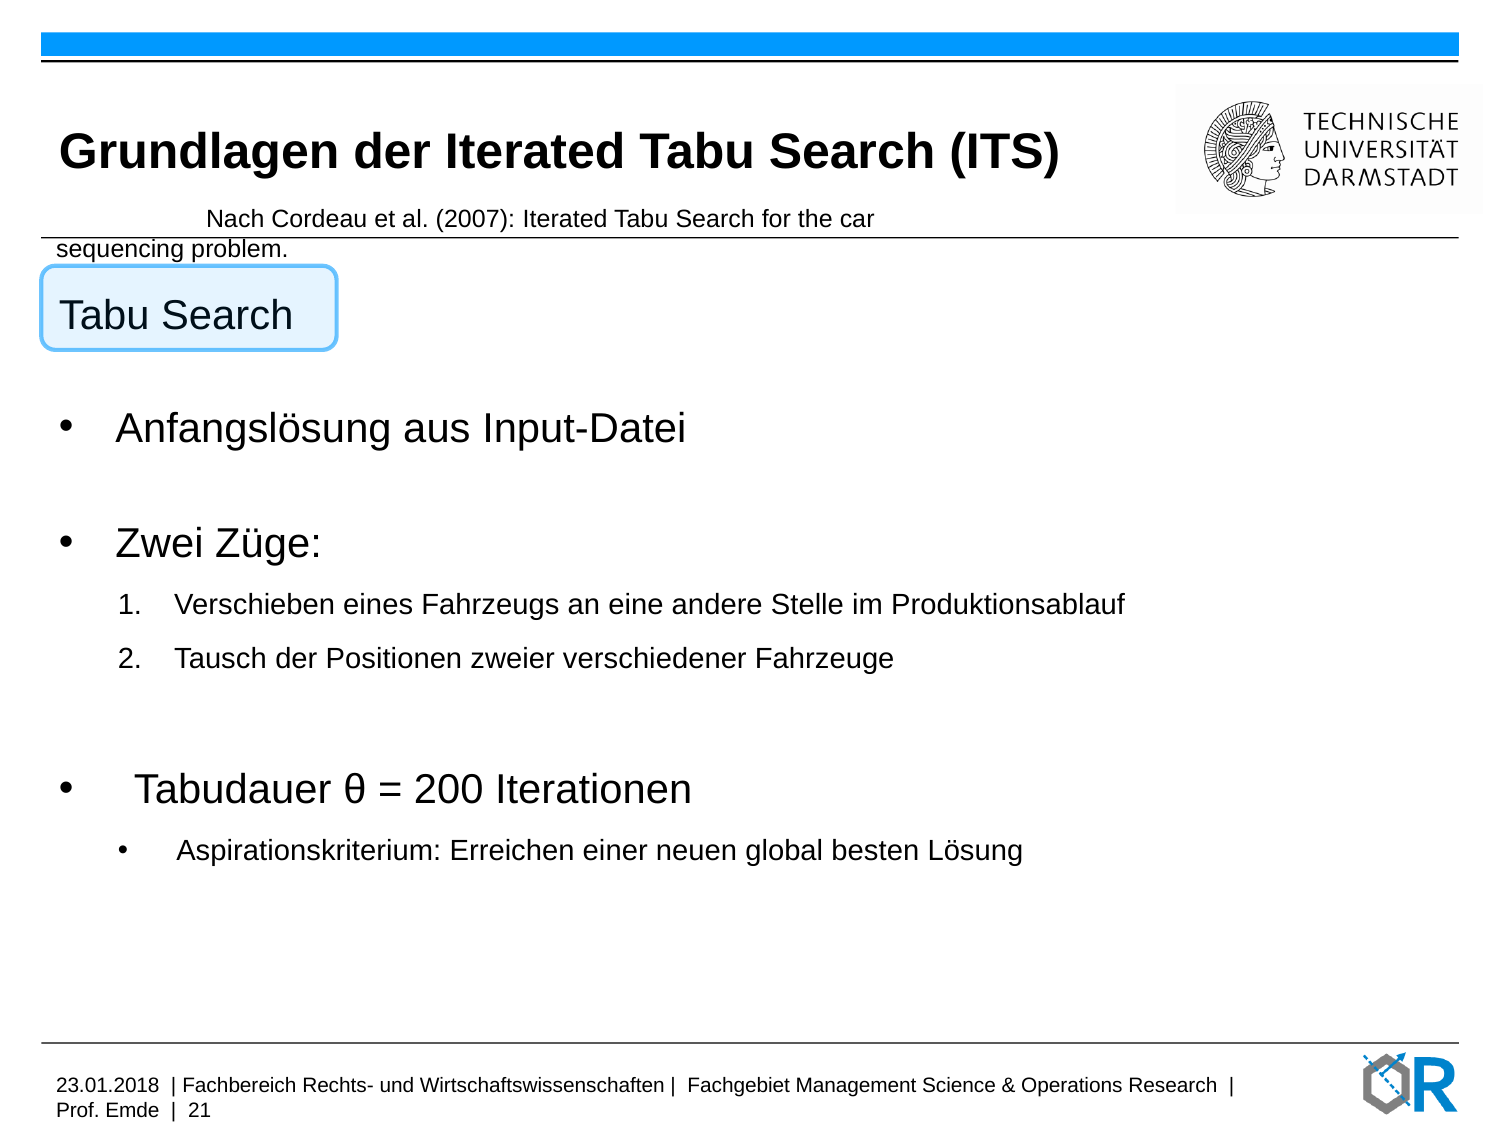

# Grundlagen der Iterated Tabu Search (ITS)
	Nach Cordeau et al. (2007): Iterated Tabu Search for the car sequencing problem.

Tabu Search

Anfangslösung aus Input-Datei

Zwei Züge:
Verschieben eines Fahrzeugs an eine andere Stelle im Produktionsablauf
Tausch der Positionen zweier verschiedener Fahrzeuge

Tabudauer θ = 200 Iterationen
Aspirationskriterium: Erreichen einer neuen global besten Lösung